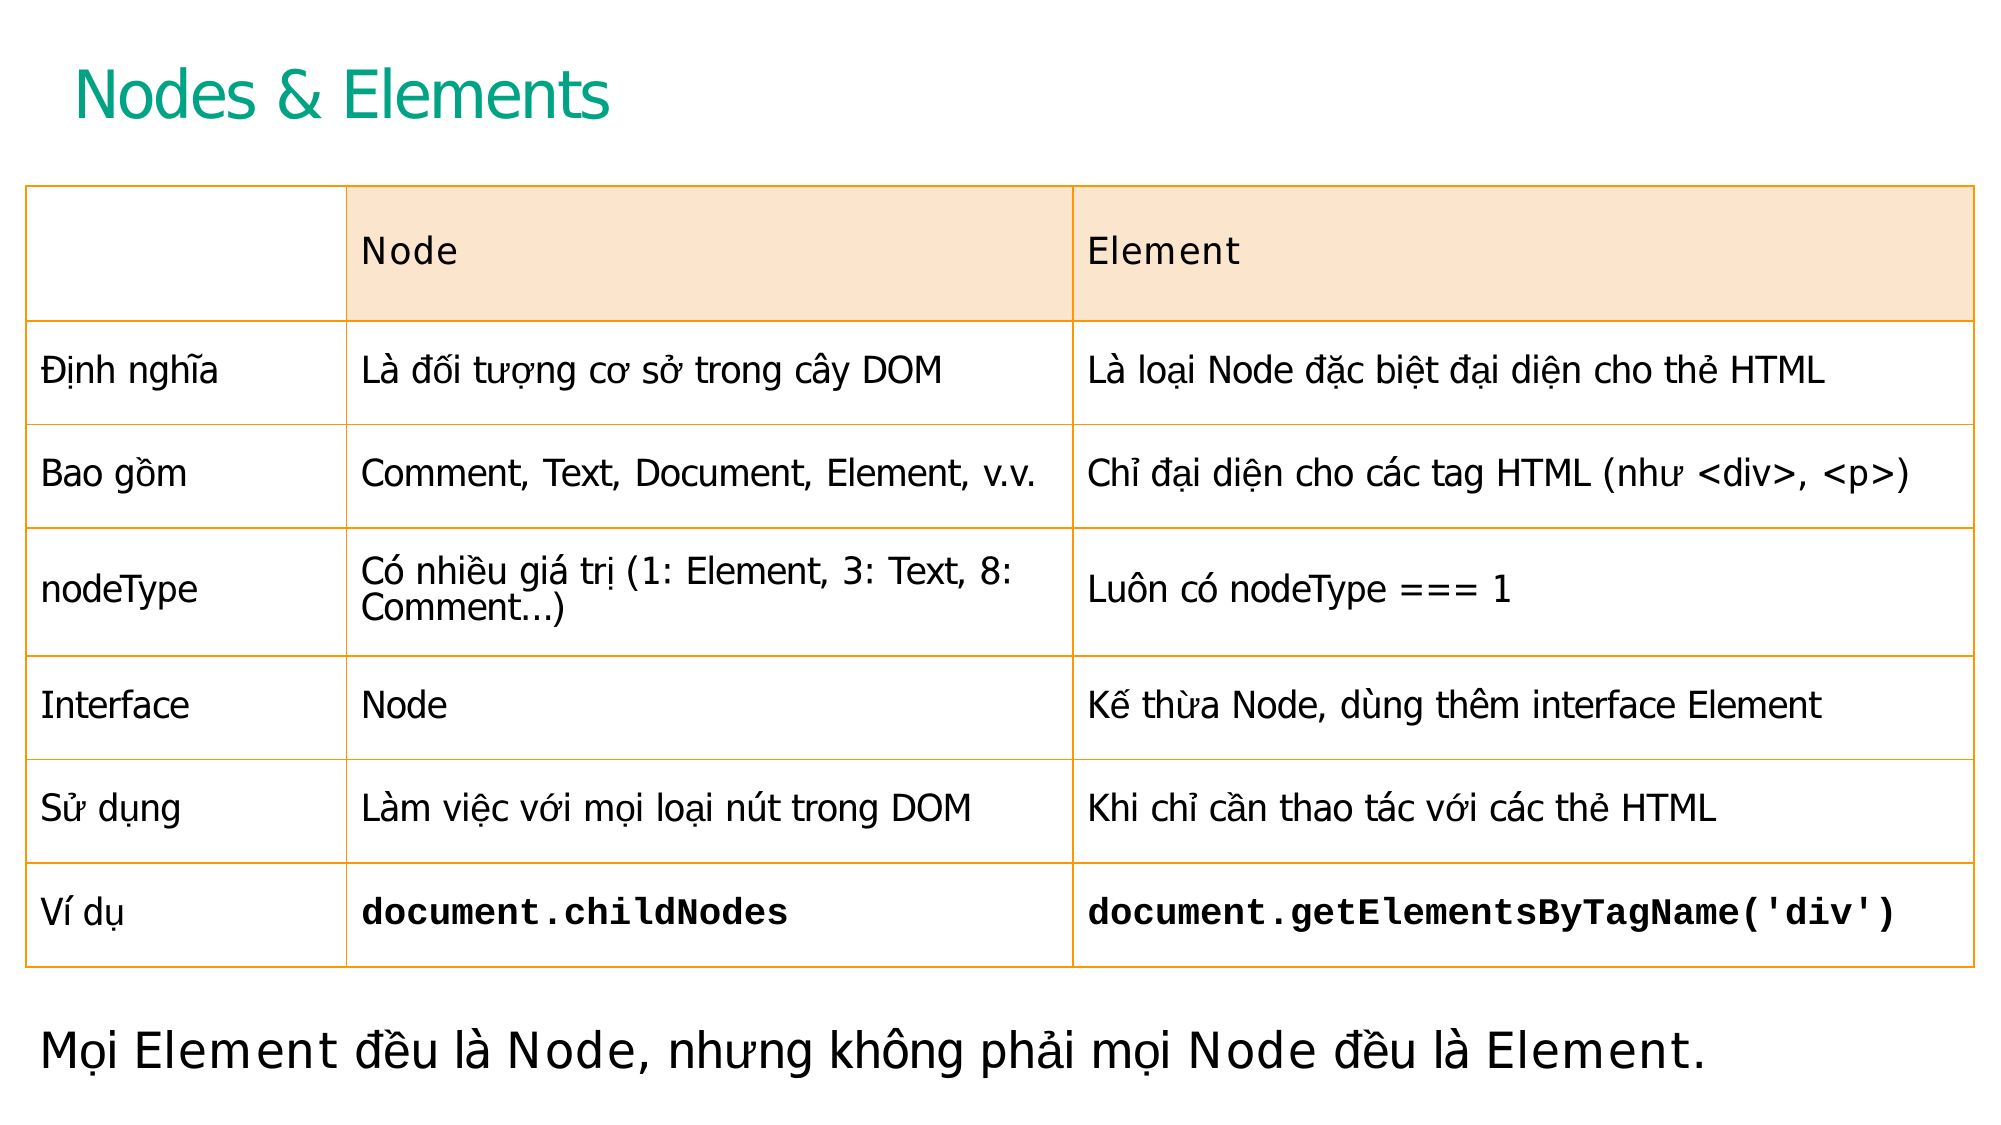

# Nodes & Elements
|  | Node | Element |
| --- | --- | --- |
| Định nghĩa | Là đối tượng cơ sở trong cây DOM | Là loại Node đặc biệt đại diện cho thẻ HTML |
| Bao gồm | Comment, Text, Document, Element, v.v. | Chỉ đại diện cho các tag HTML (như <div>, <p>) |
| nodeType | Có nhiều giá trị (1: Element, 3: Text, 8: Comment...) | Luôn có nodeType === 1 |
| Interface | Node | Kế thừa Node, dùng thêm interface Element |
| Sử dụng | Làm việc với mọi loại nút trong DOM | Khi chỉ cần thao tác với các thẻ HTML |
| Ví dụ | document.childNodes | document.getElementsByTagName('div') |
Mọi Element đều là Node, nhưng không phải mọi Node đều là Element.